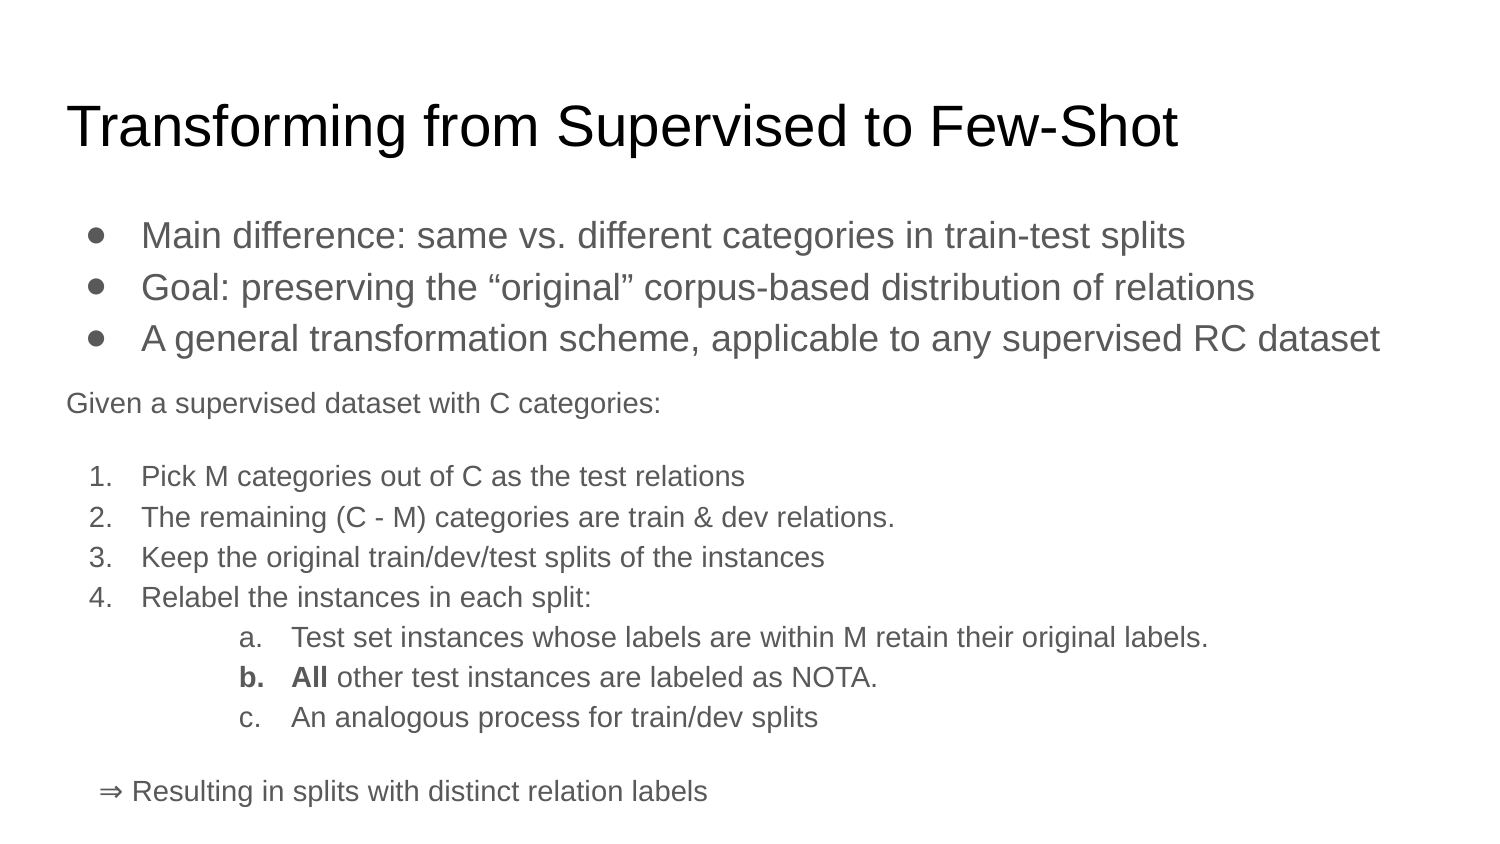

# Transforming from Supervised to Few-Shot
Main difference: same vs. different categories in train-test splits
Goal: preserving the “original” corpus-based distribution of relations
A general transformation scheme, applicable to any supervised RC dataset

Given a supervised dataset with C categories:
Pick M categories out of C as the test relations
The remaining (C - M) categories are train & dev relations.
Keep the original train/dev/test splits of the instances
Relabel the instances in each split:
Test set instances whose labels are within M retain their original labels.
All other test instances are labeled as NOTA.
An analogous process for train/dev splits
    ⇒ Resulting in splits with distinct relation labels